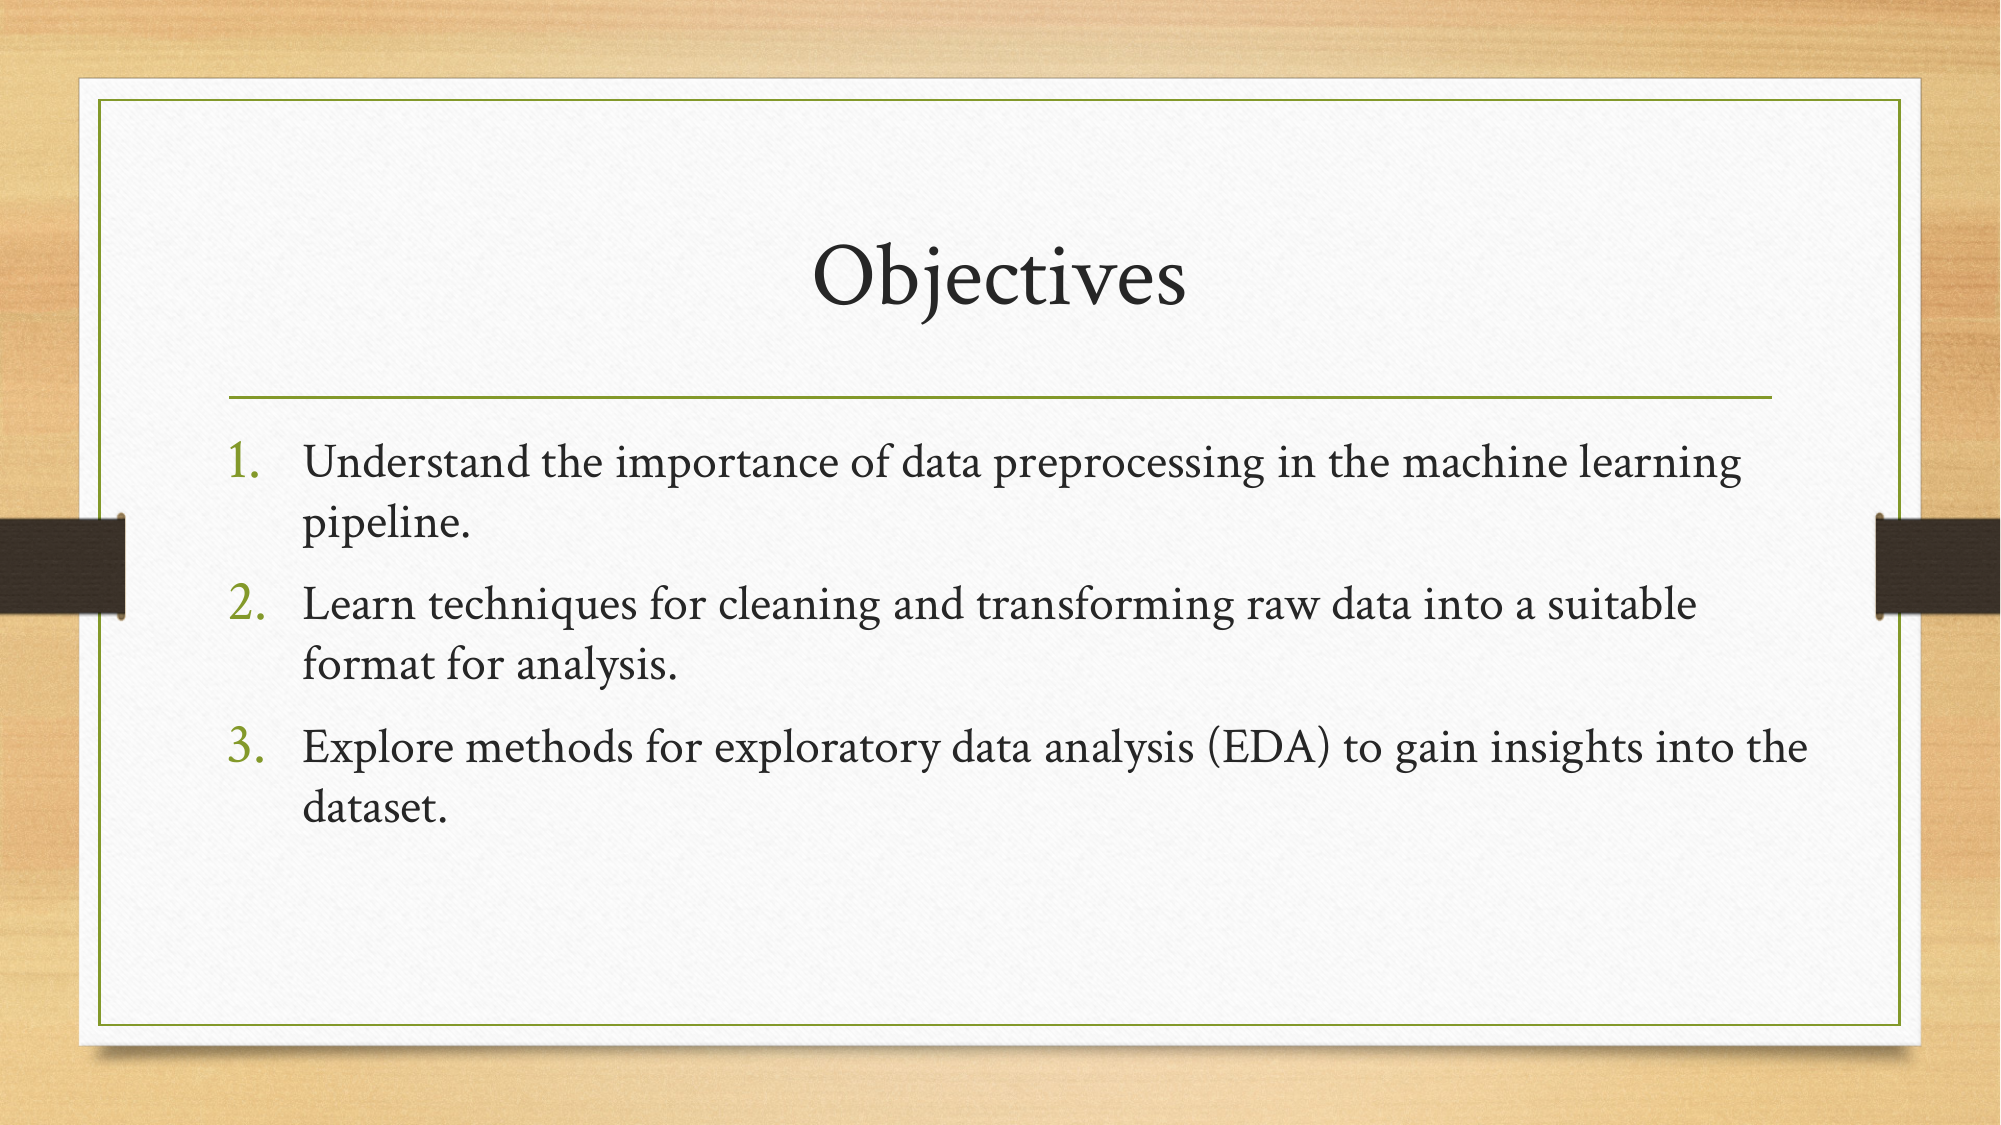

# Objectives
Understand the importance of data preprocessing in the machine learning pipeline.
Learn techniques for cleaning and transforming raw data into a suitable format for analysis.
Explore methods for exploratory data analysis (EDA) to gain insights into the dataset.